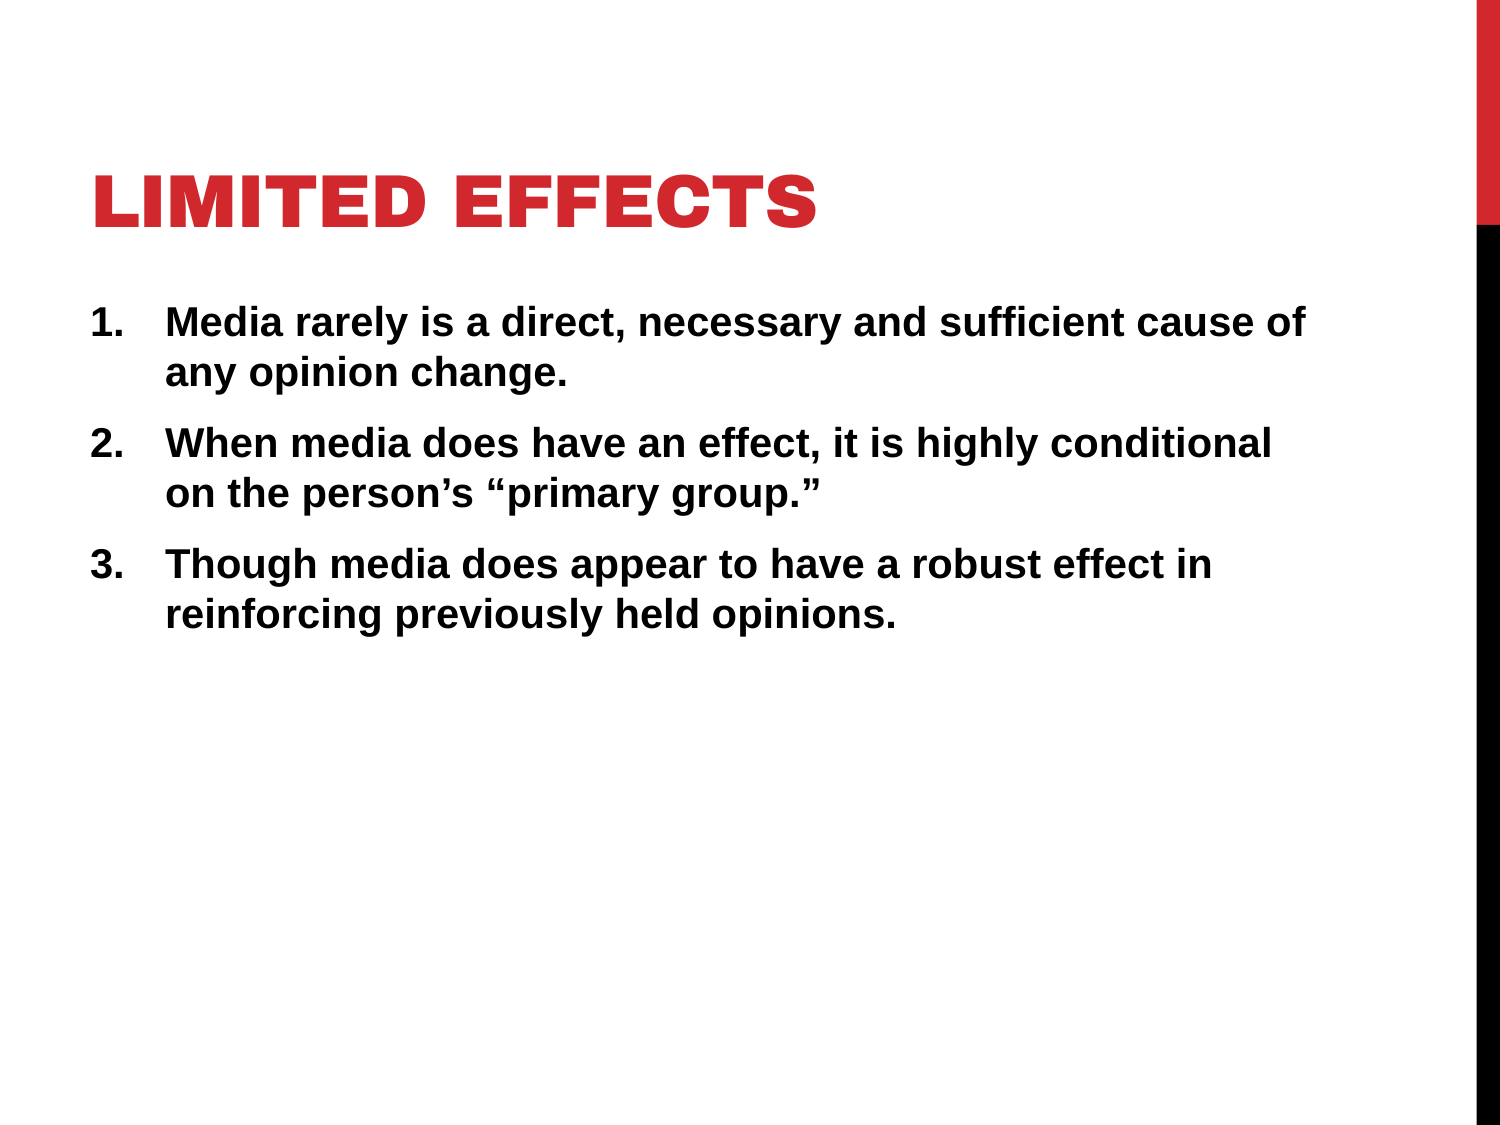

# Limited Effects
Media rarely is a direct, necessary and sufficient cause of any opinion change.
When media does have an effect, it is highly conditional on the person’s “primary group.”
Though media does appear to have a robust effect in reinforcing previously held opinions.